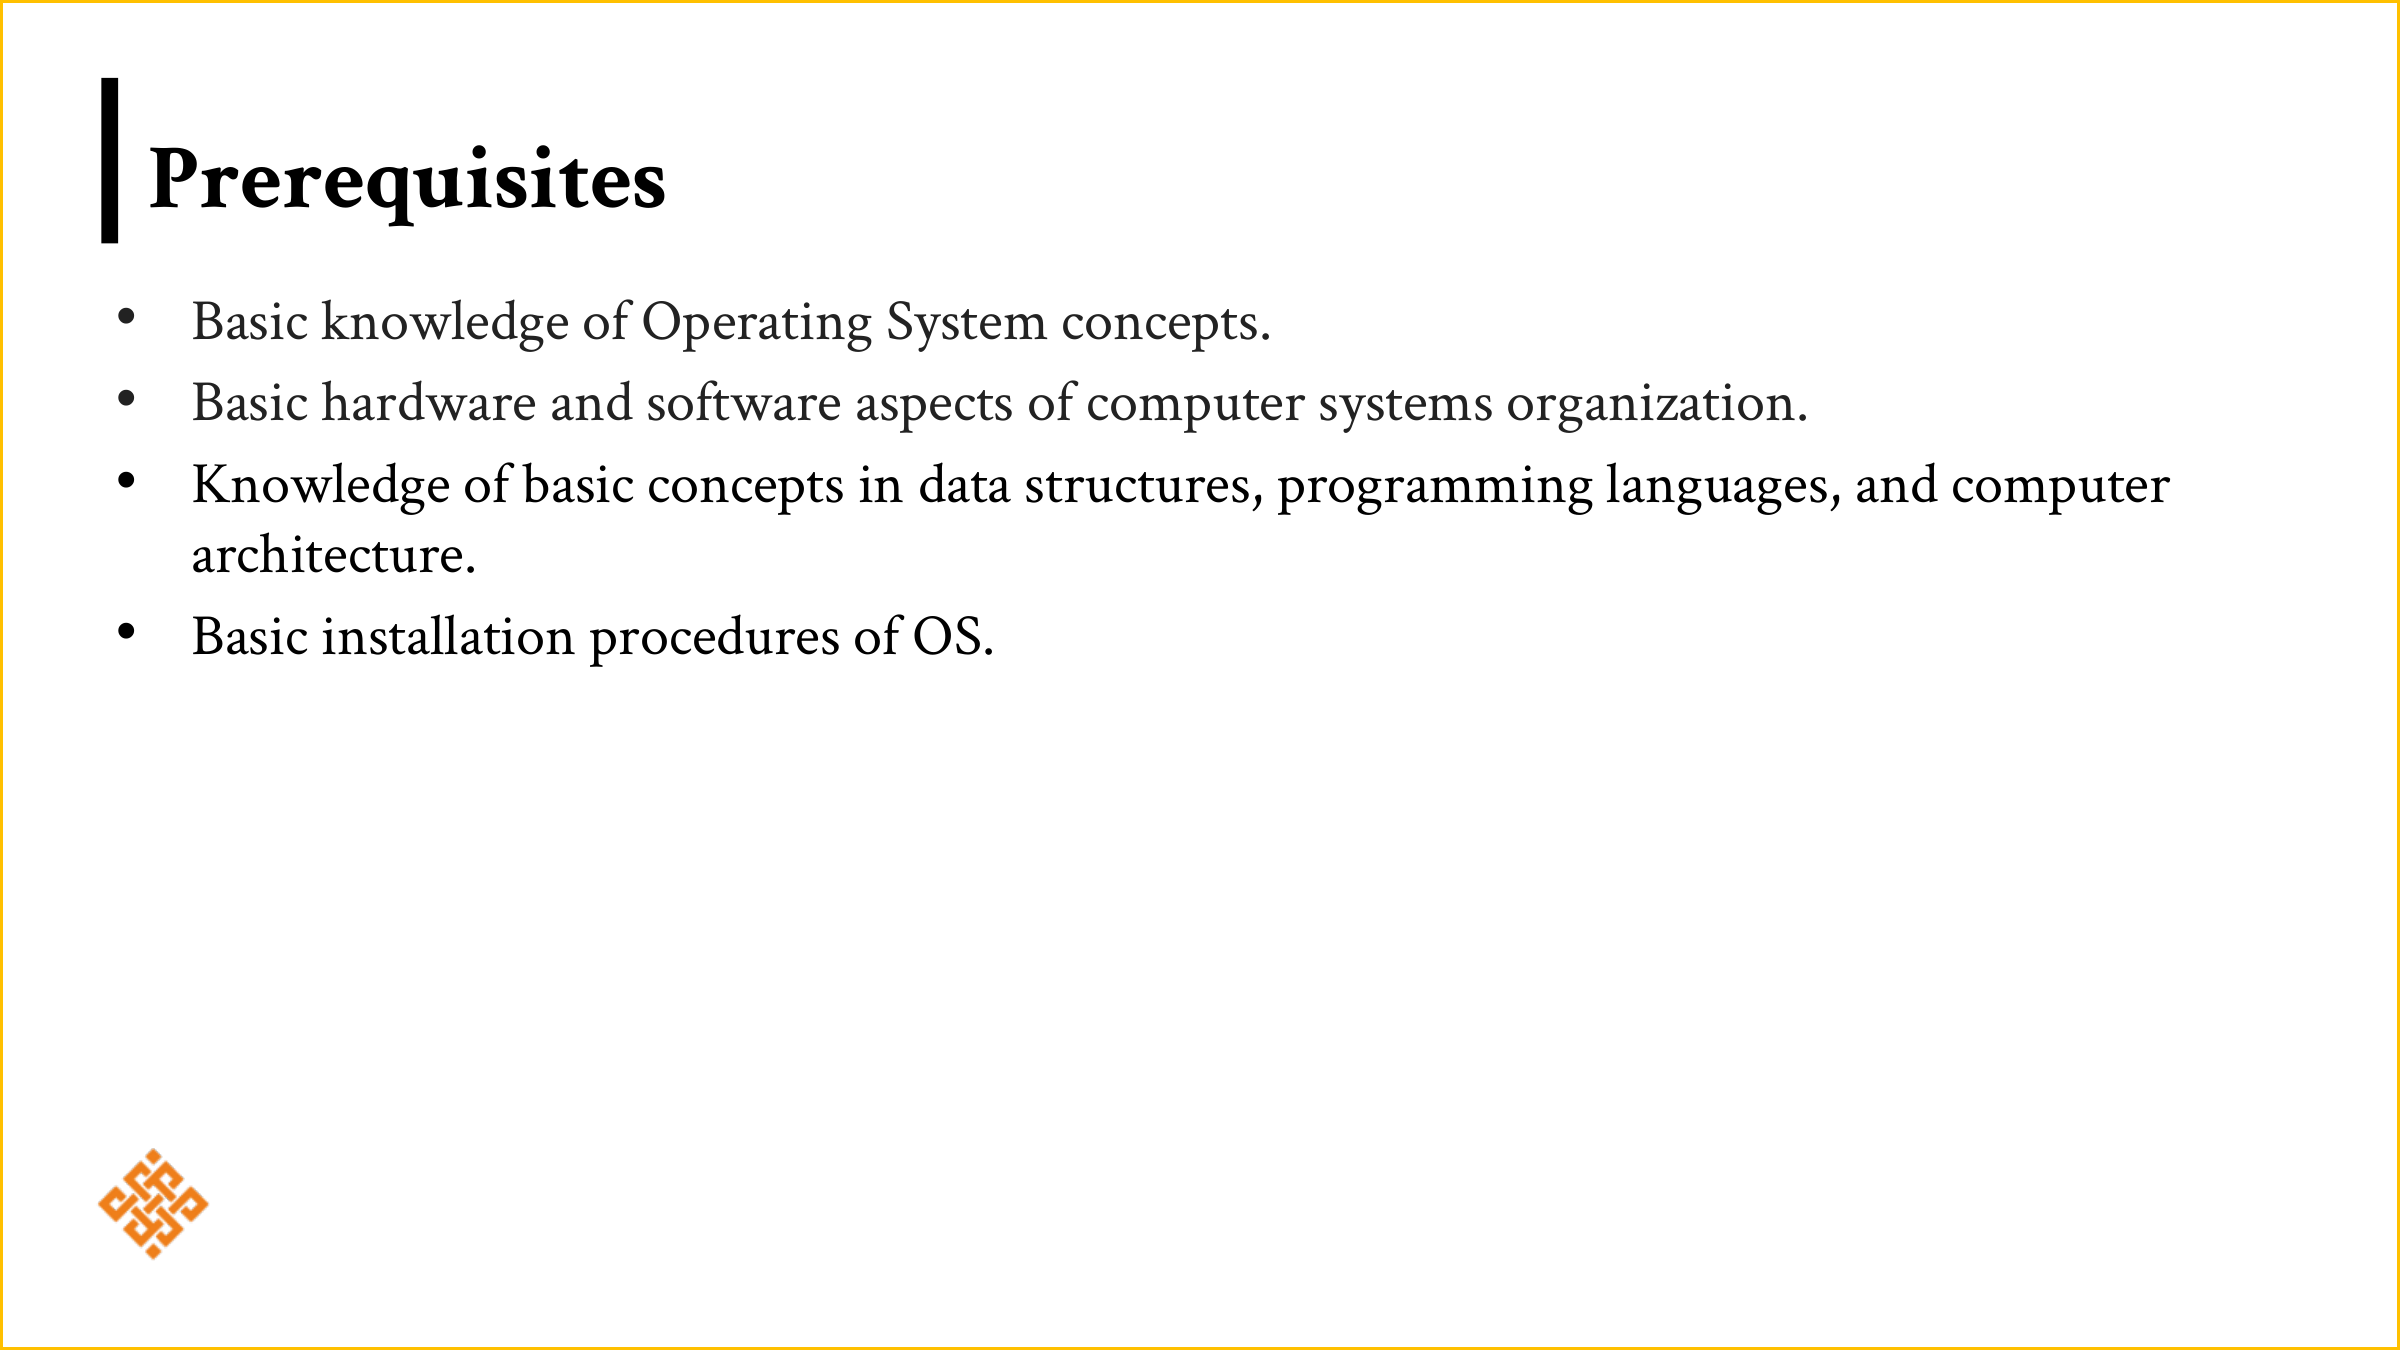

Prerequisites
Basic knowledge of Operating System concepts.
Basic hardware and software aspects of computer systems organization.
Knowledge of basic concepts in data structures, programming languages, and computer architecture.
Basic installation procedures of OS.